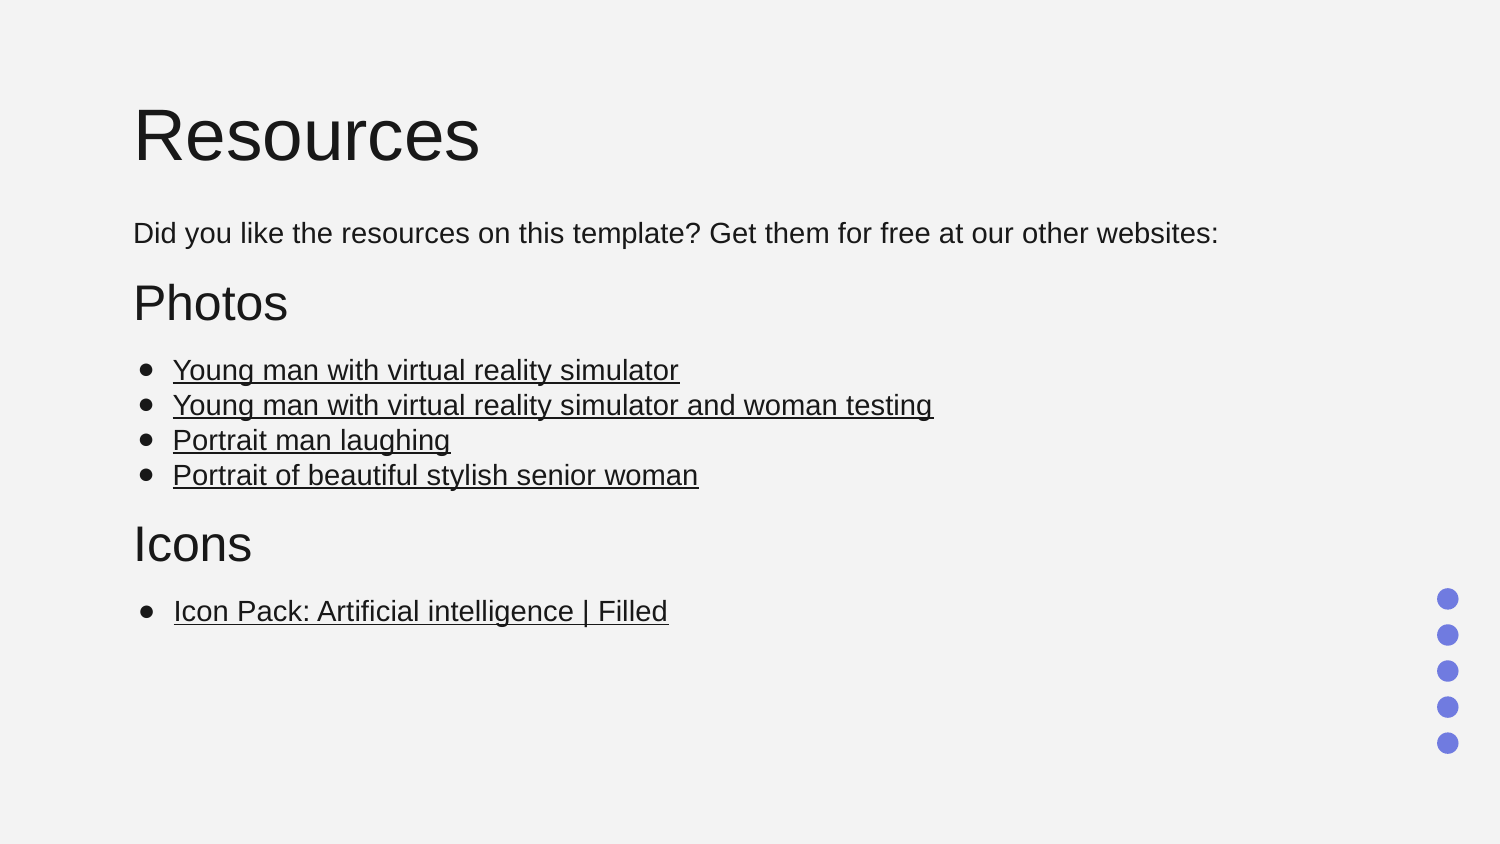

# Resources
Did you like the resources on this template? Get them for free at our other websites:
Photos
Young man with virtual reality simulator
Young man with virtual reality simulator and woman testing
Portrait man laughing
Portrait of beautiful stylish senior woman
Icons
Icon Pack: Artificial intelligence | Filled